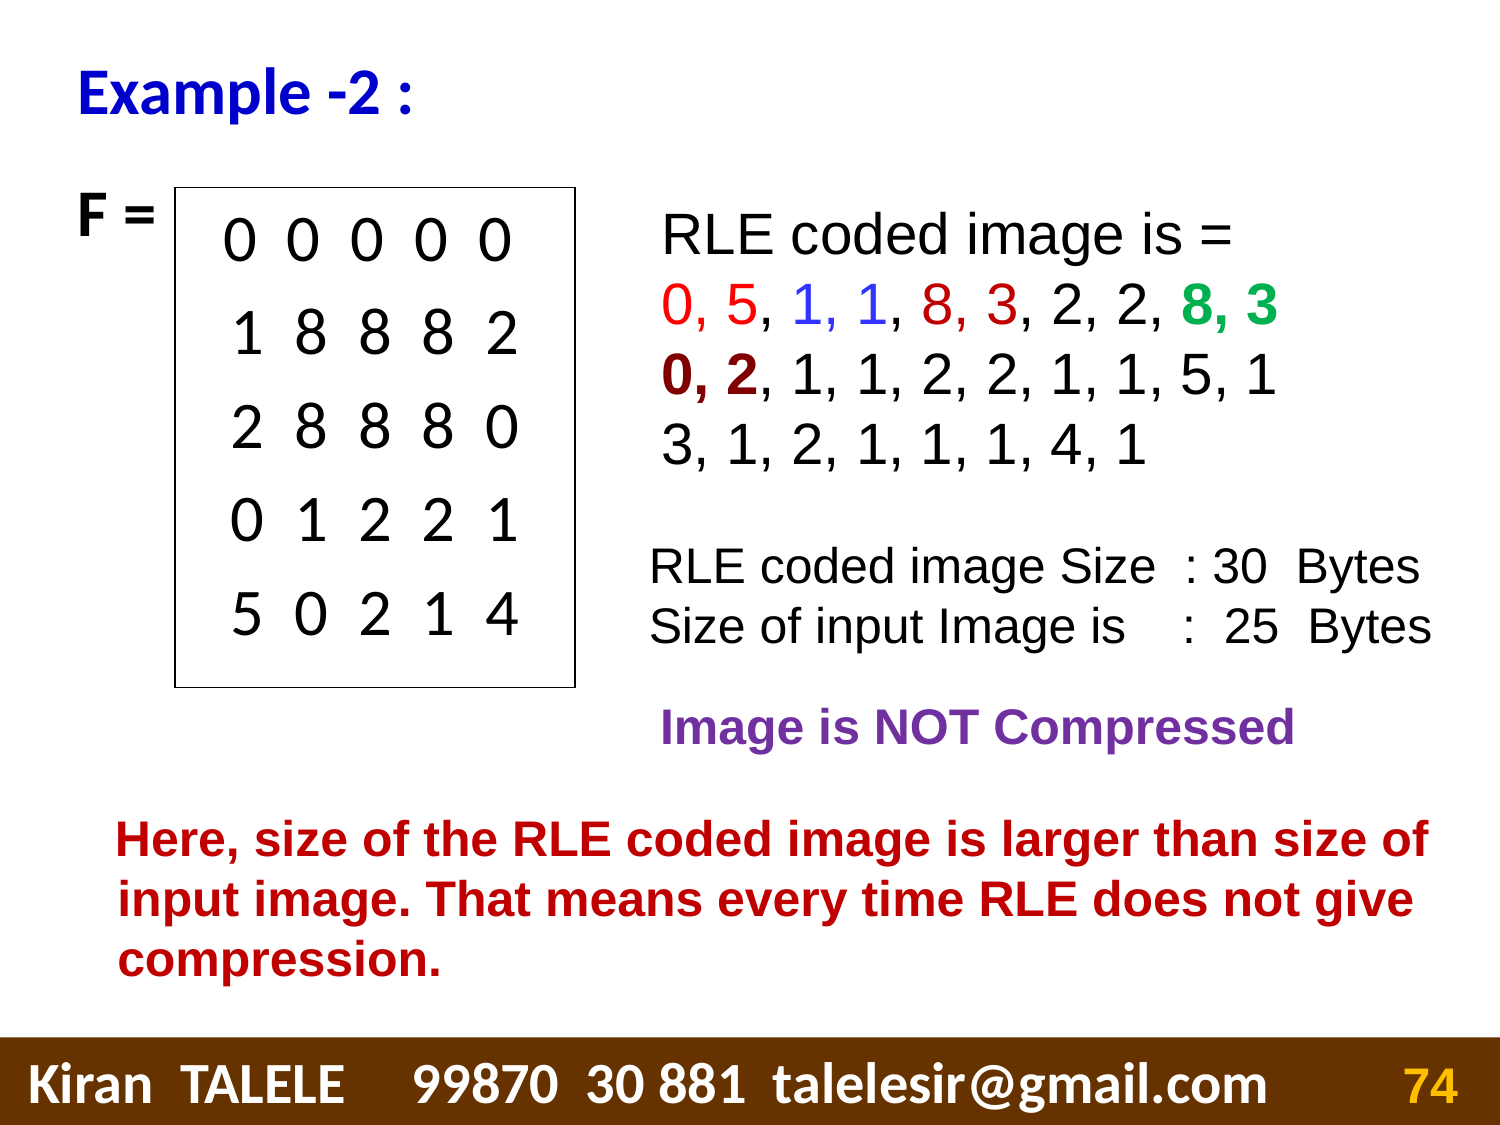

# Example -2 :
F =
0  0  0  0  0
1  8  8  8  2
2  8  8  8  0
0  1  2  2  1
5  0  2  1  4
RLE coded image is =
0, 5, 1, 1, 8, 3, 2, 2, 8, 3
0, 2, 1, 1, 2, 2, 1, 1, 5, 1
3, 1, 2, 1, 1, 1, 4, 1
RLE coded image Size  : 30  Bytes
Size of input Image is    :  25  Bytes
Image is NOT Compressed
Here, size of the RLE coded image is larger than size of input image. That means every time RLE does not give compression.
 Kiran  TALELE     99870  30 881  talelesir@gmail.com
74